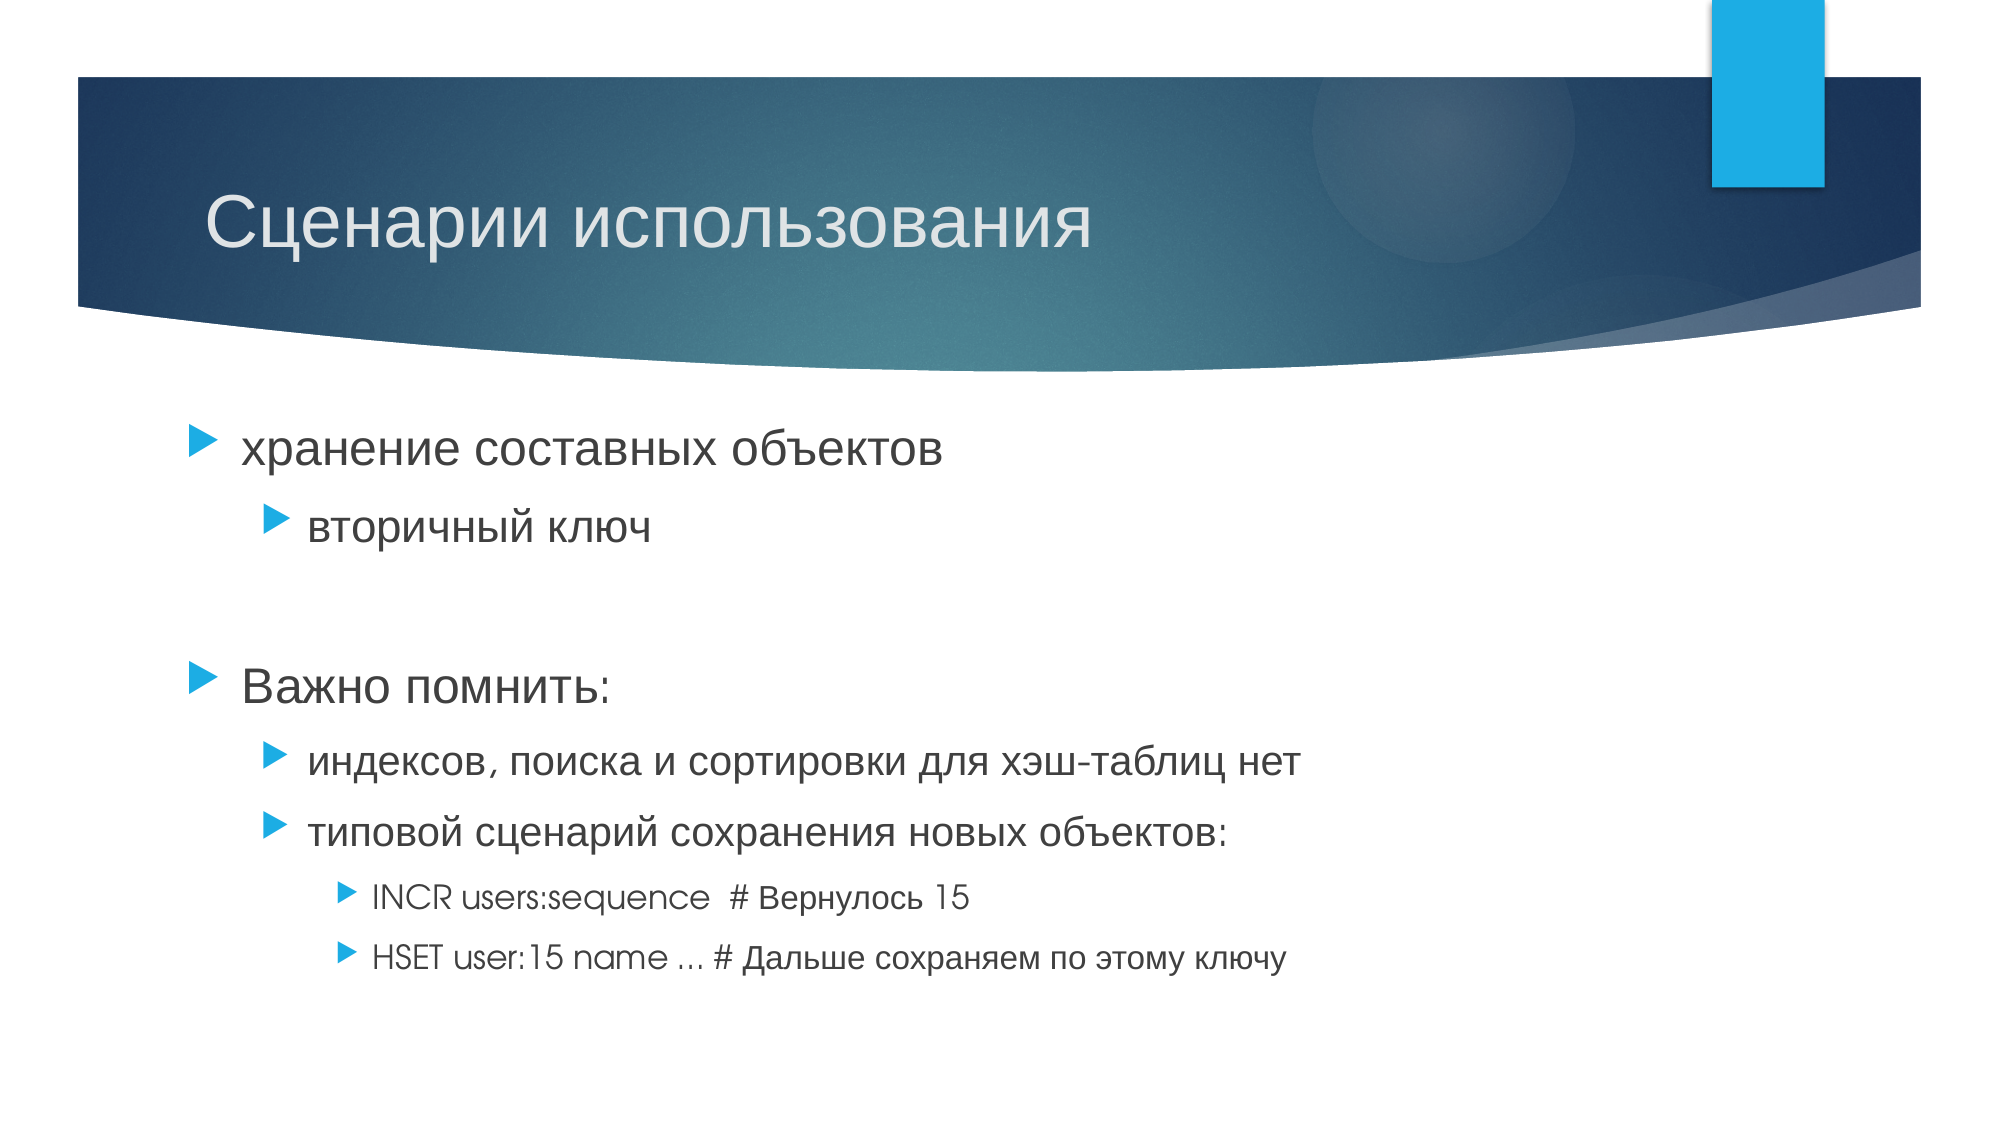

# Сценарии использования
хранение составных объектов
вторичный ключ

Важно помнить:
индексов, поиска и сортировки для хэш-таблиц нет
типовой сценарий сохранения новых объектов:
INCR users:sequence  # Вернулось 15
HSET user:15 name … # Дальше сохраняем по этому ключу